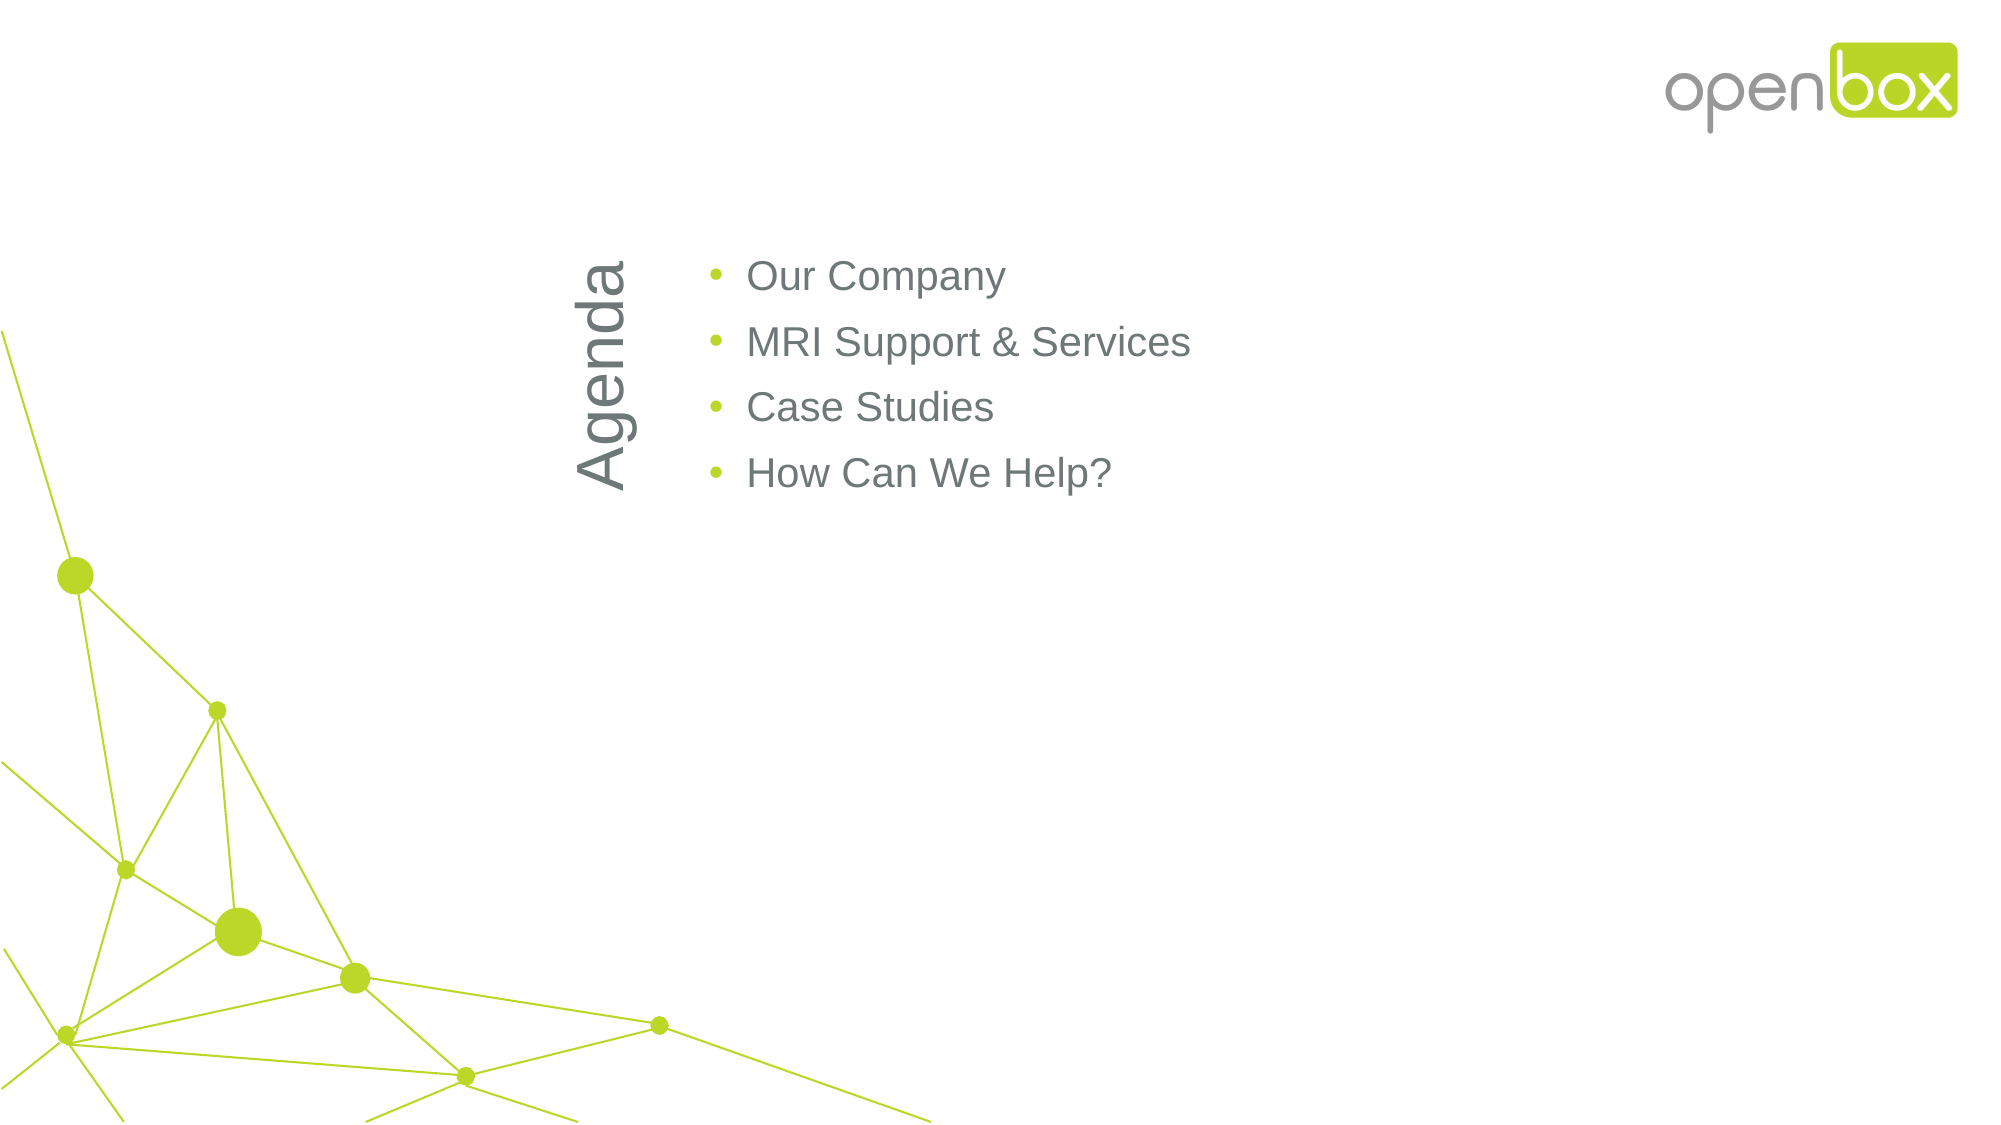

Our Company
MRI Support & Services
Case Studies
How Can We Help?